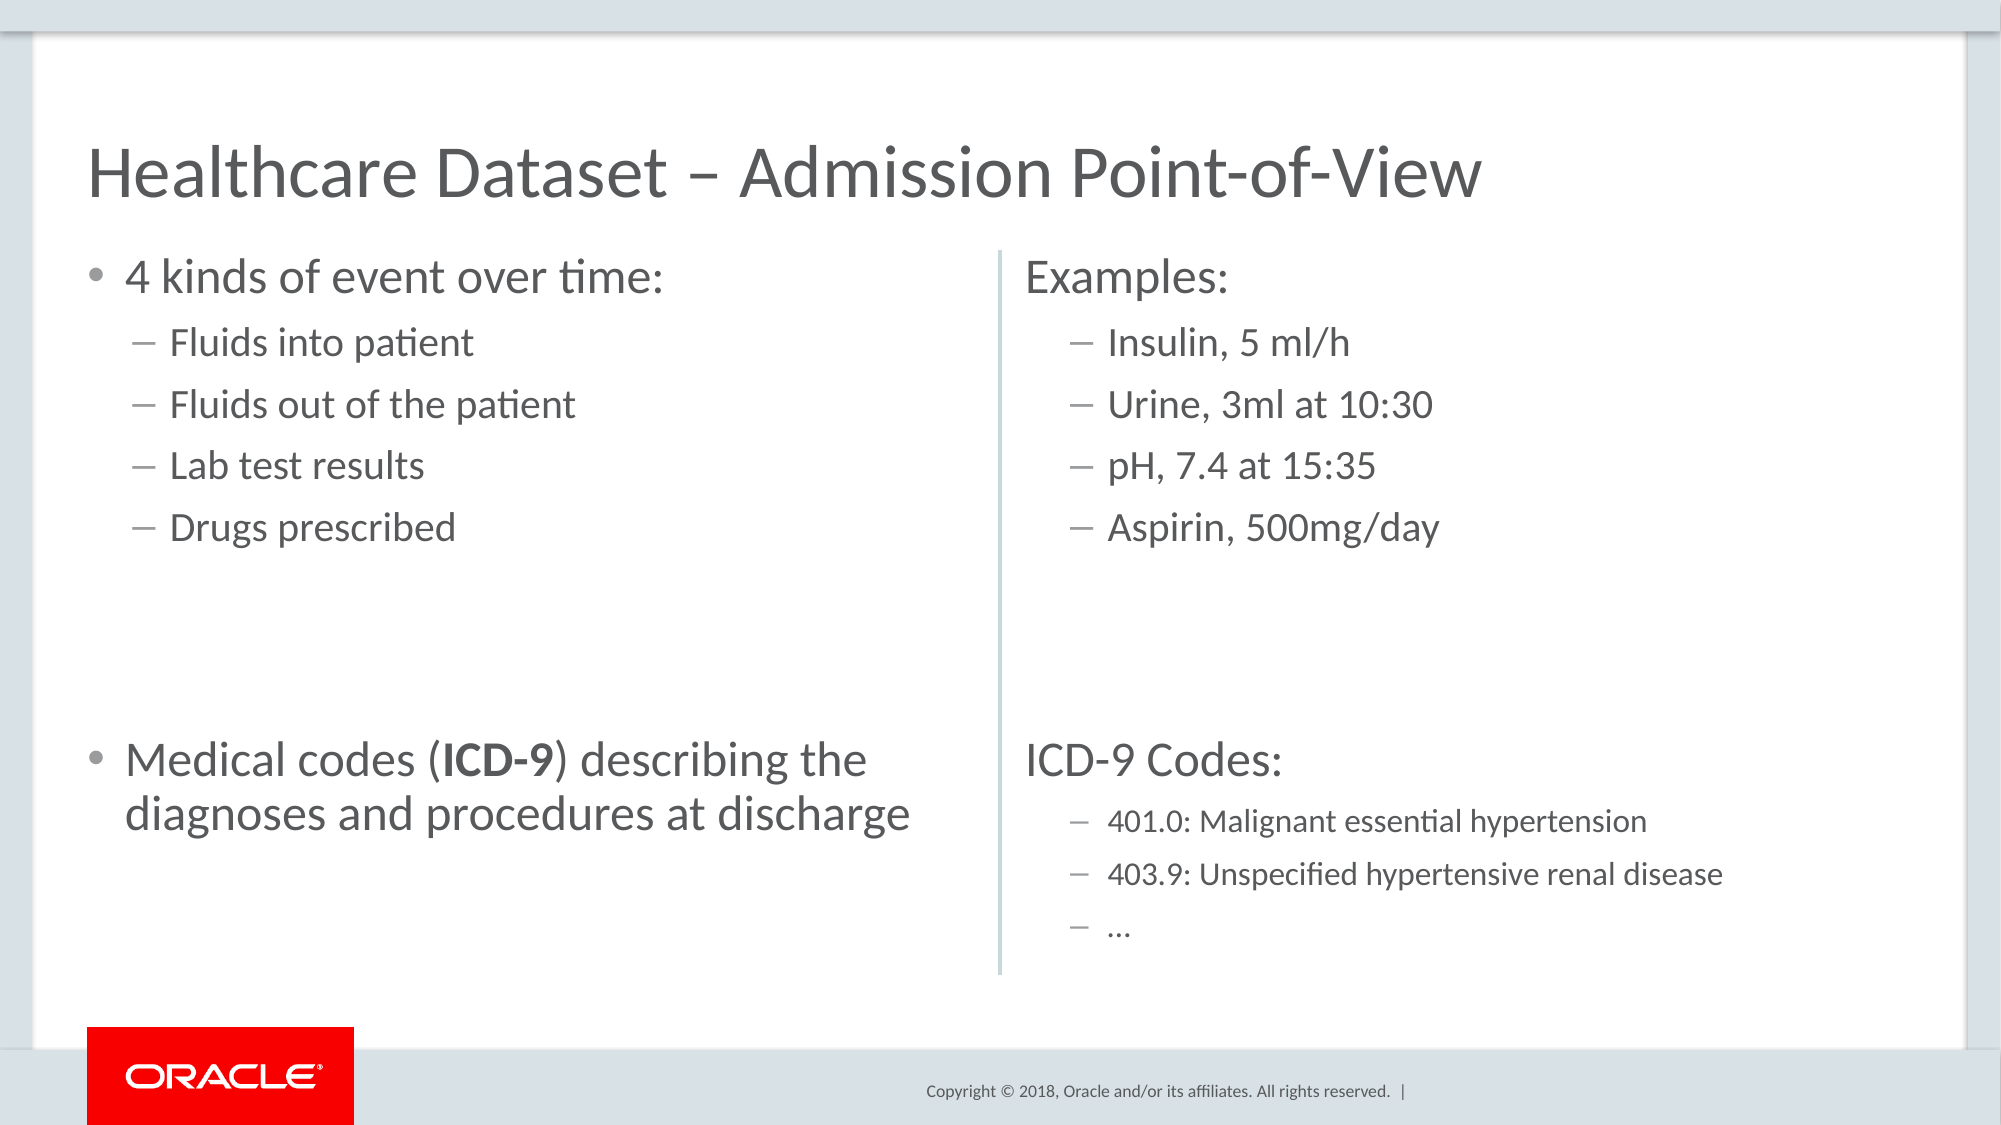

# Healthcare Dataset – Admission Point-of-View
4 kinds of event over time:
Fluids into patient
Fluids out of the patient
Lab test results
Drugs prescribed

Medical codes (ICD-9) describing the diagnoses and procedures at discharge
Examples:
Insulin, 5 ml/h
Urine, 3ml at 10:30
pH, 7.4 at 15:35
Aspirin, 500mg/day

ICD-9 Codes:
401.0: Malignant essential hypertension
403.9: Unspecified hypertensive renal disease
…